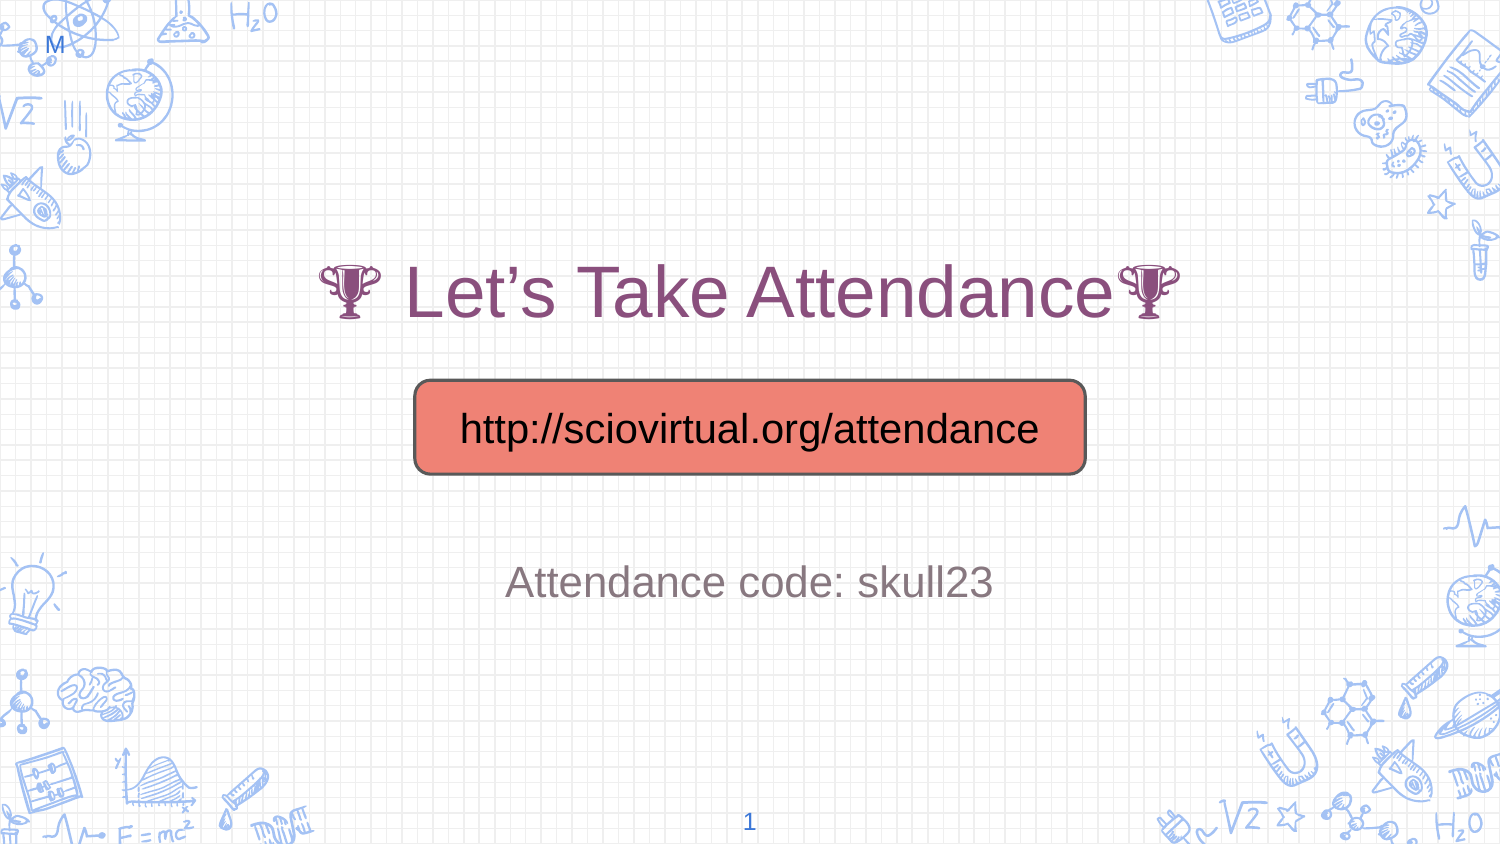

M
🏆 Let’s Take Attendance🏆
http://sciovirtual.org/attendance
Attendance code: skull23
1